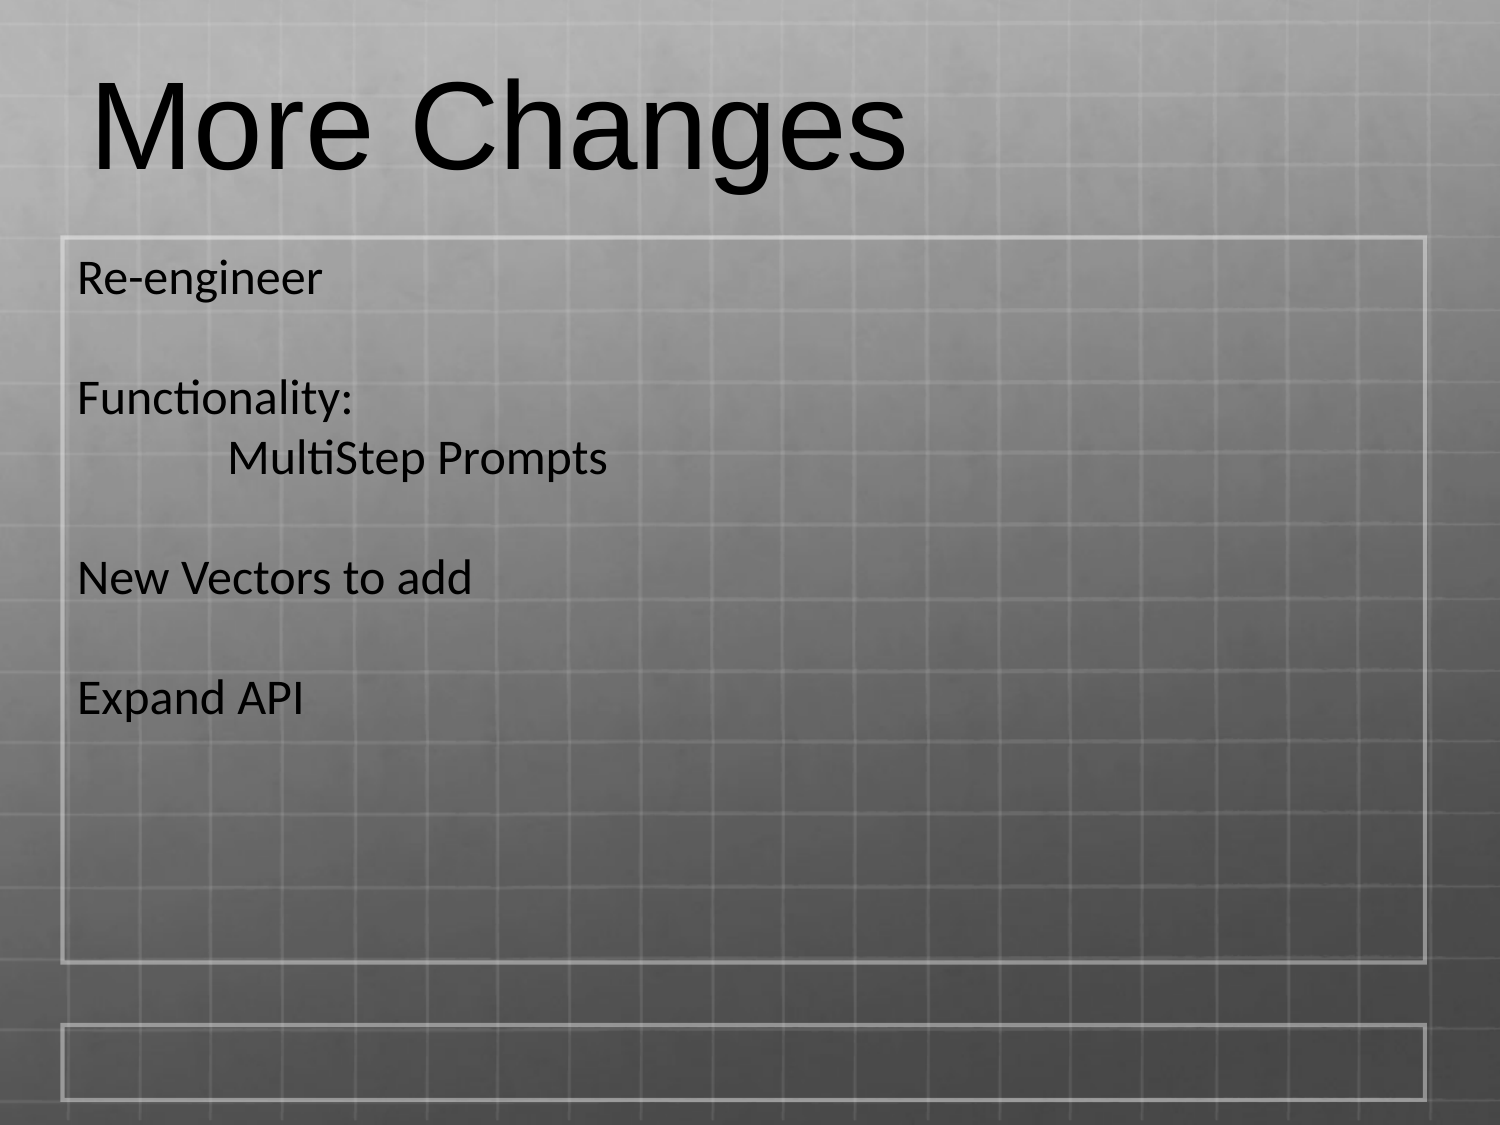

More Changes
Re-engineer

Functionality:
	MultiStep Prompts

New Vectors to add

Expand API